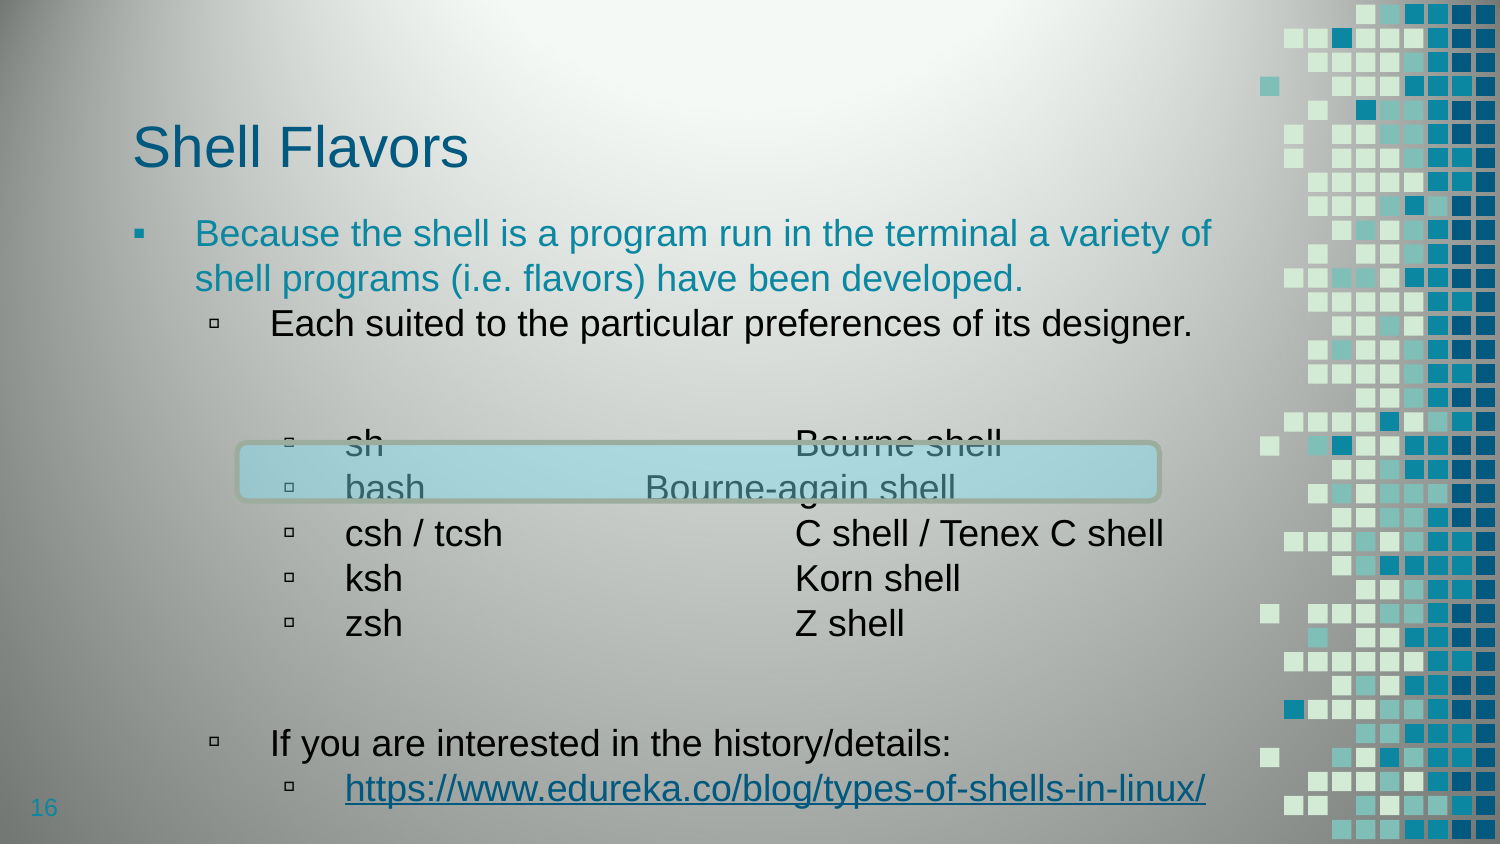

# Shell Flavors
Because the shell is a program run in the terminal a variety of shell programs (i.e. flavors) have been developed.
Each suited to the particular preferences of its designer.

sh			Bourne shell
bash		Bourne-again shell
csh / tcsh		C shell / Tenex C shell
ksh 			Korn shell
zsh			Z shell

If you are interested in the history/details:
https://www.edureka.co/blog/types-of-shells-in-linux/

16